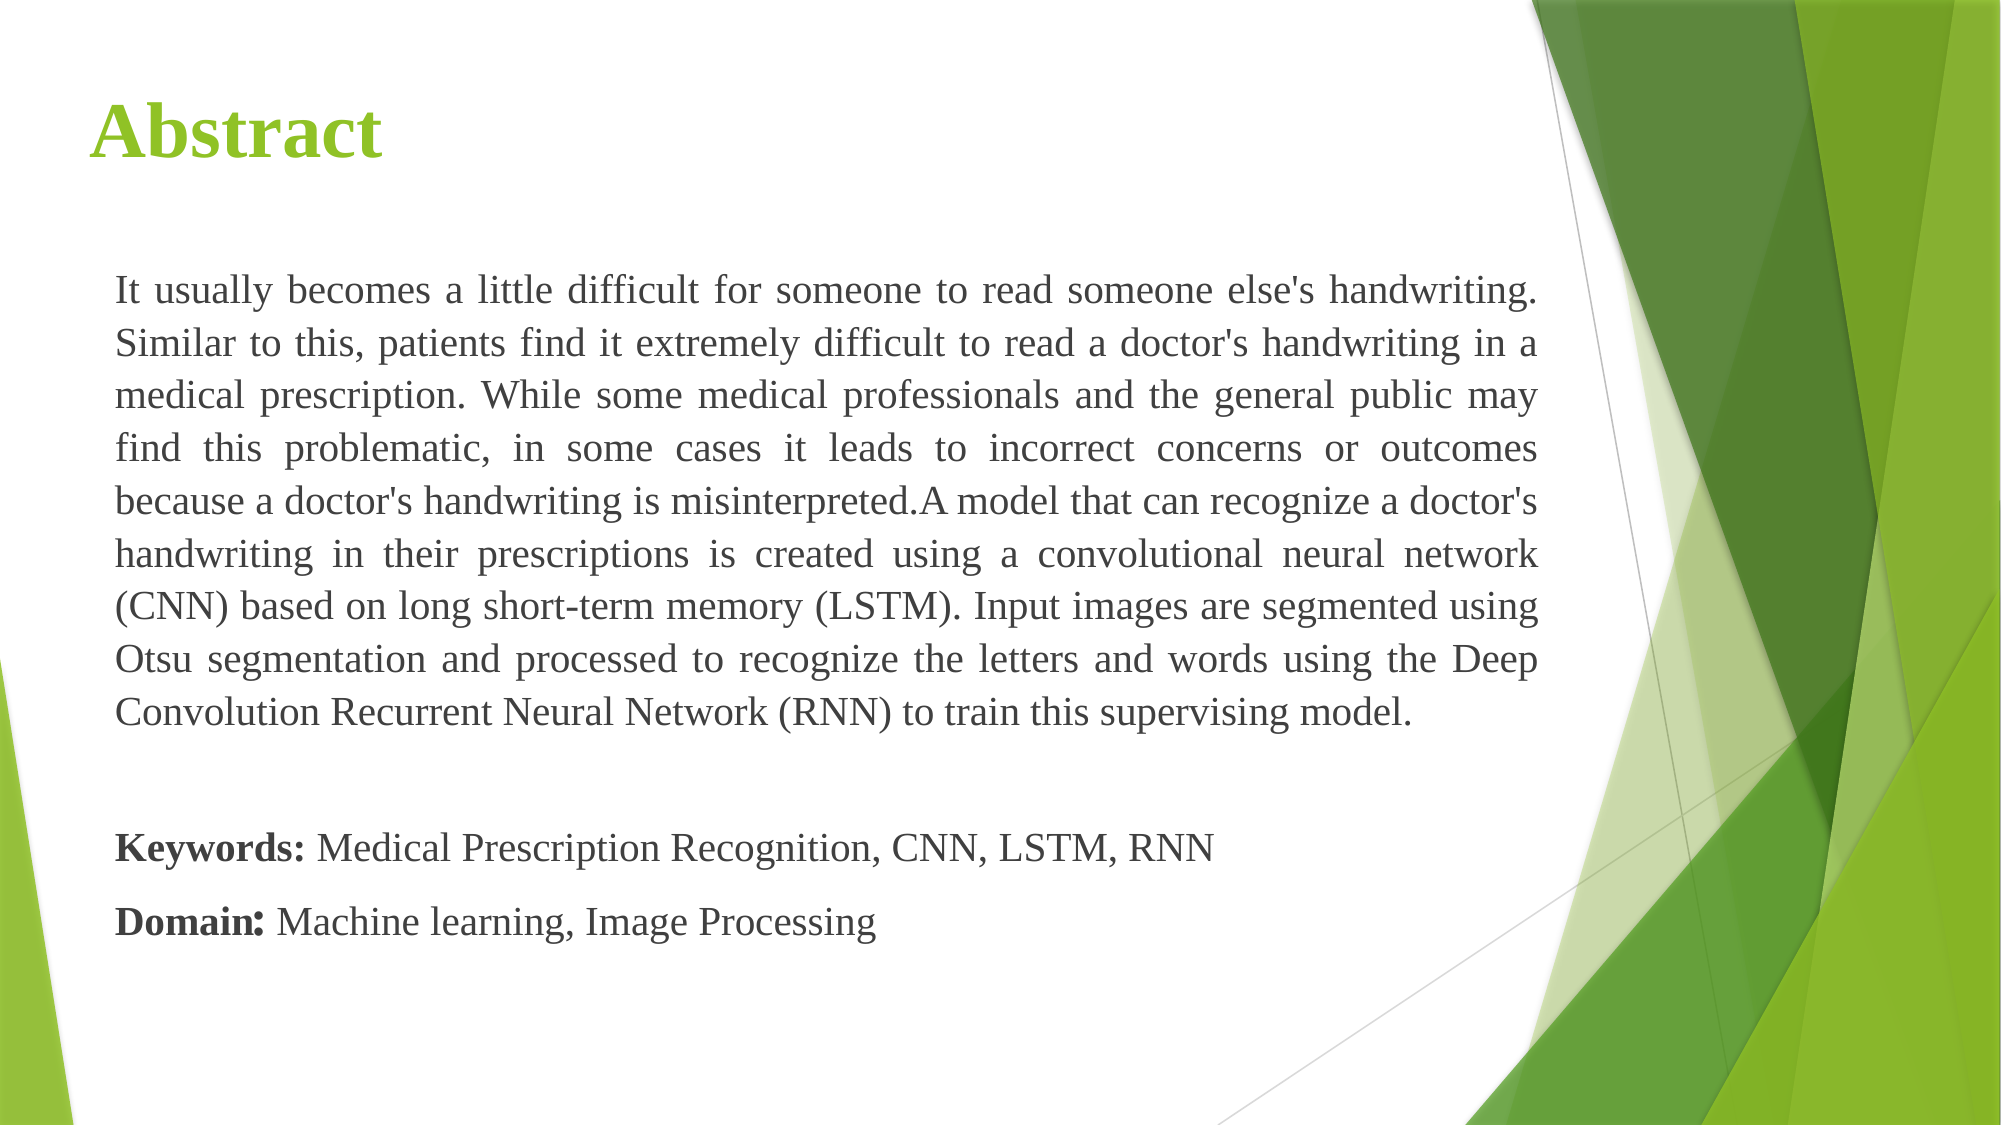

# Abstract
It usually becomes a little difficult for someone to read someone else's handwriting. Similar to this, patients find it extremely difficult to read a doctor's handwriting in a medical prescription. While some medical professionals and the general public may find this problematic, in some cases it leads to incorrect concerns or outcomes because a doctor's handwriting is misinterpreted.A model that can recognize a doctor's handwriting in their prescriptions is created using a convolutional neural network (CNN) based on long short-term memory (LSTM). Input images are segmented using Otsu segmentation and processed to recognize the letters and words using the Deep Convolution Recurrent Neural Network (RNN) to train this supervising model.

Keywords: Medical Prescription Recognition, CNN, LSTM, RNN
Domain: Machine learning, Image Processing